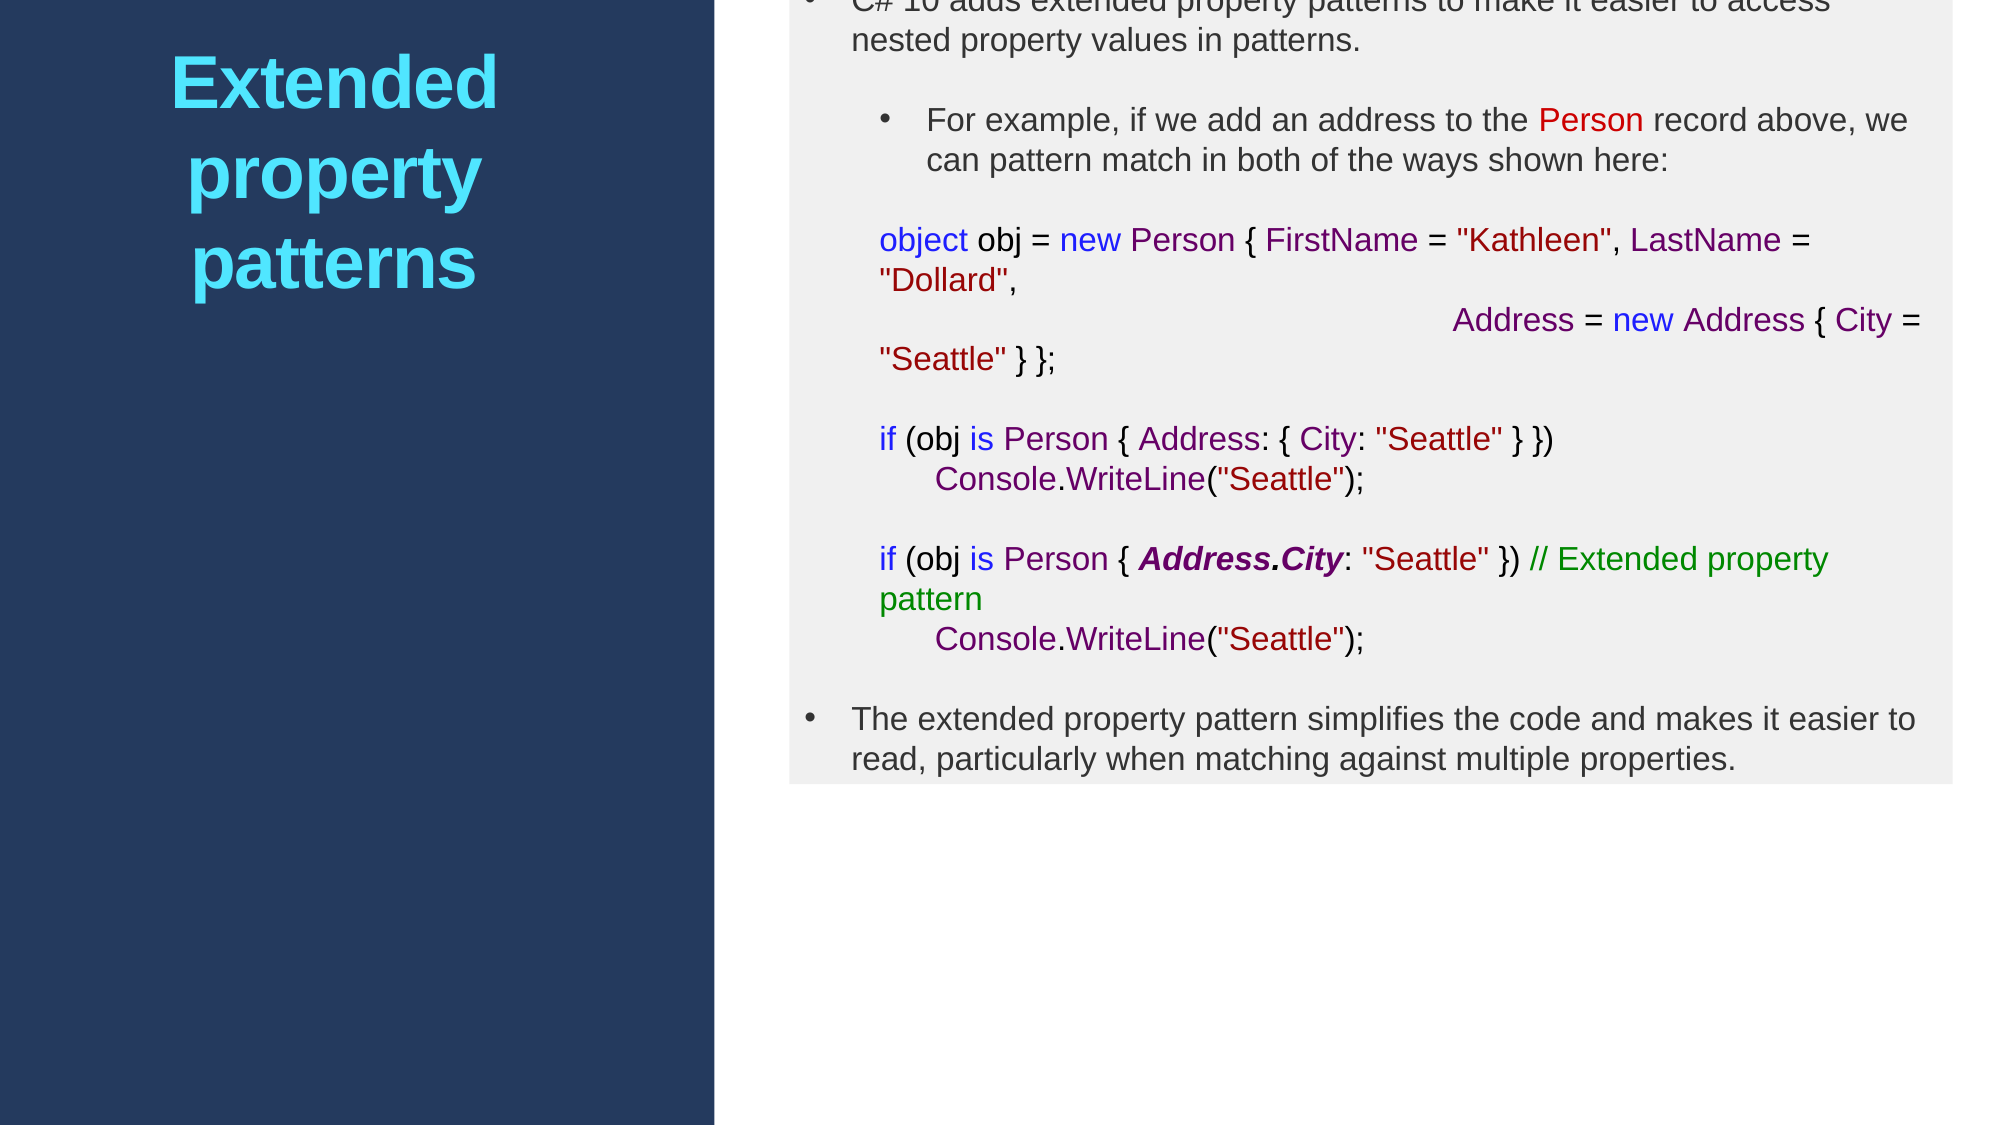

# Extended property patterns
C# 10 adds extended property patterns to make it easier to access nested property values in patterns.
For example, if we add an address to the Person record above, we can pattern match in both of the ways shown here:

object obj = new Person { FirstName = "Kathleen", LastName = "Dollard",
                                                              Address = new Address { City = "Seattle" } };

if (obj is Person { Address: { City: "Seattle" } })
      Console.WriteLine("Seattle");
if (obj is Person { Address.City: "Seattle" }) // Extended property pattern
      Console.WriteLine("Seattle");

The extended property pattern simplifies the code and makes it easier to read, particularly when matching against multiple properties.